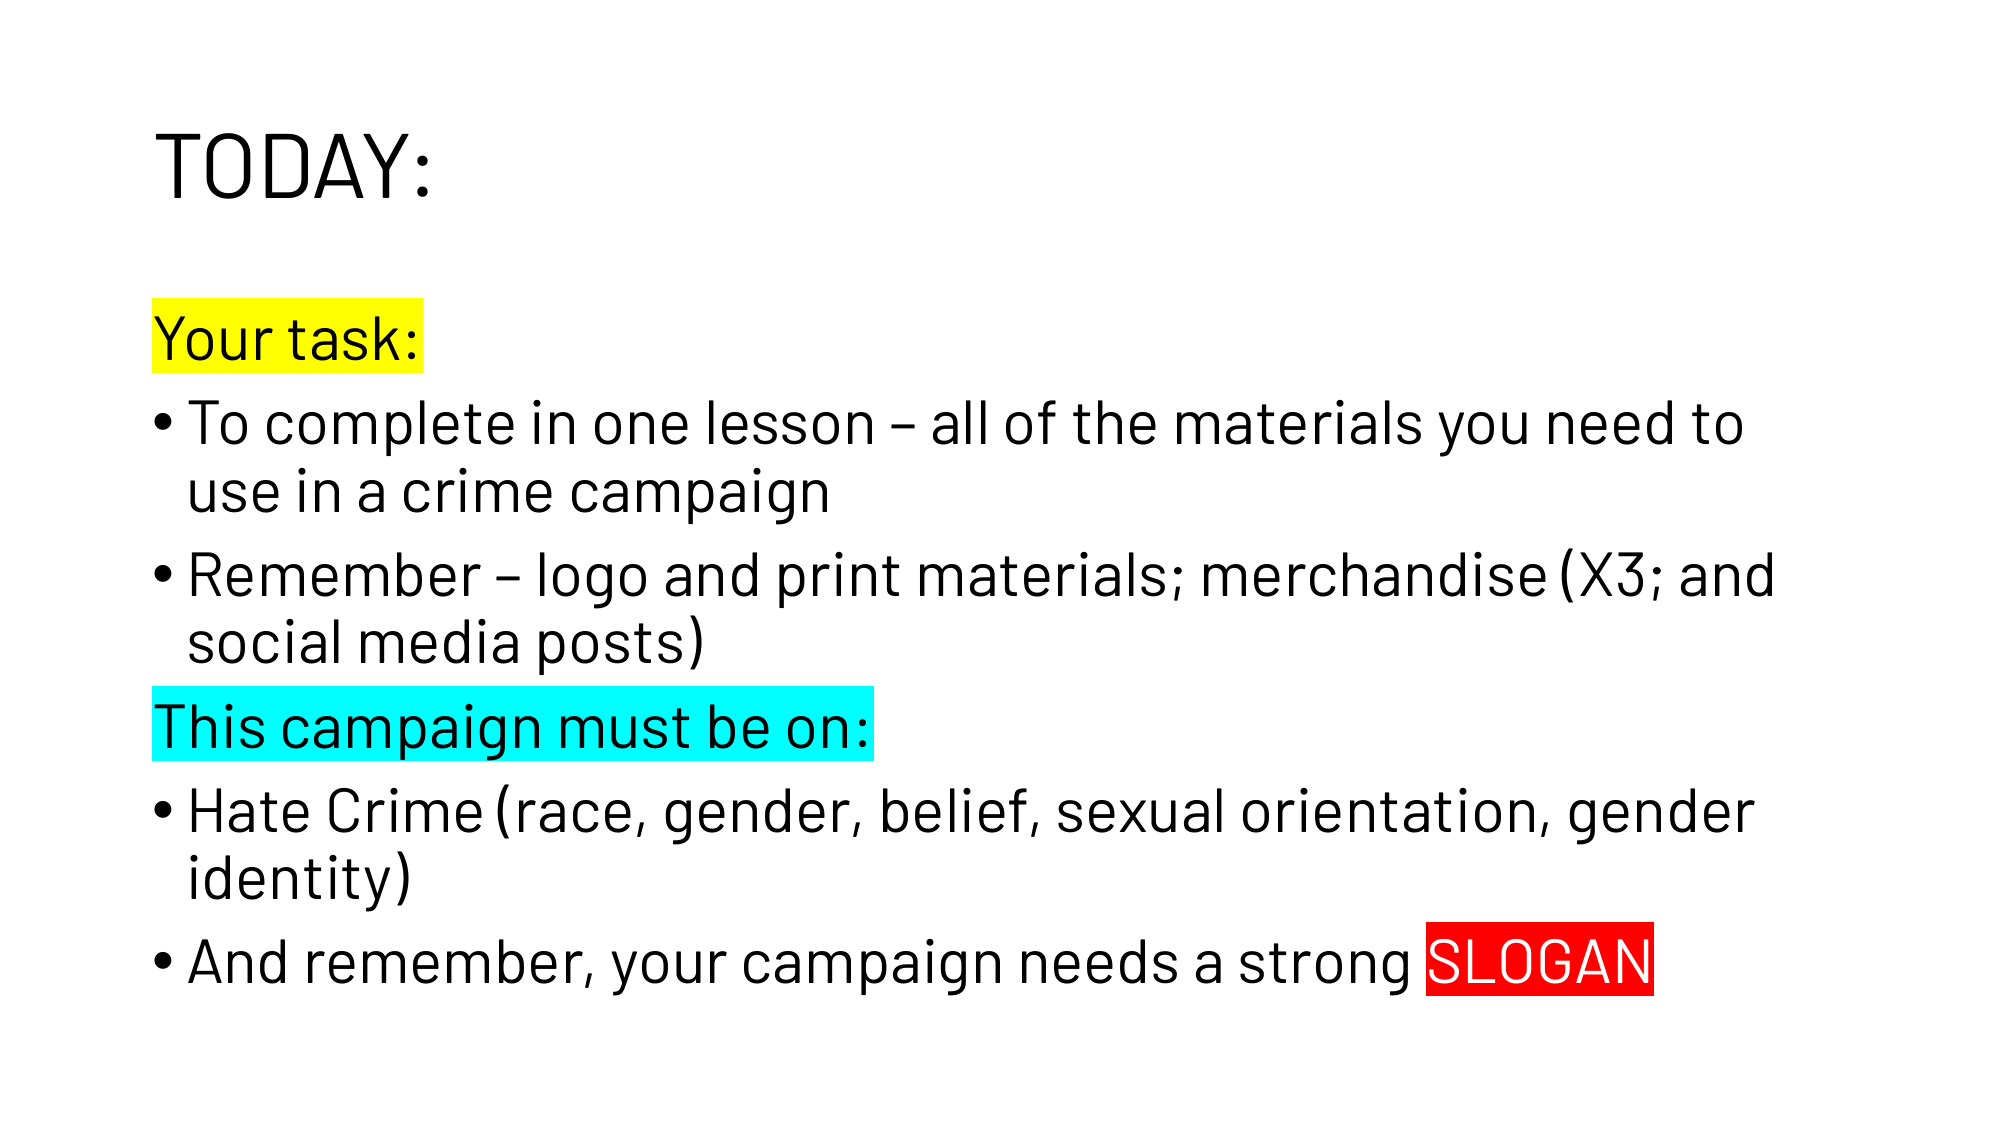

# TODAY:
Your task:
To complete in one lesson – all of the materials you need to use in a crime campaign
Remember – logo and print materials; merchandise (X3; and social media posts)
This campaign must be on:
Hate Crime (race, gender, belief, sexual orientation, gender identity)
And remember, your campaign needs a strong SLOGAN